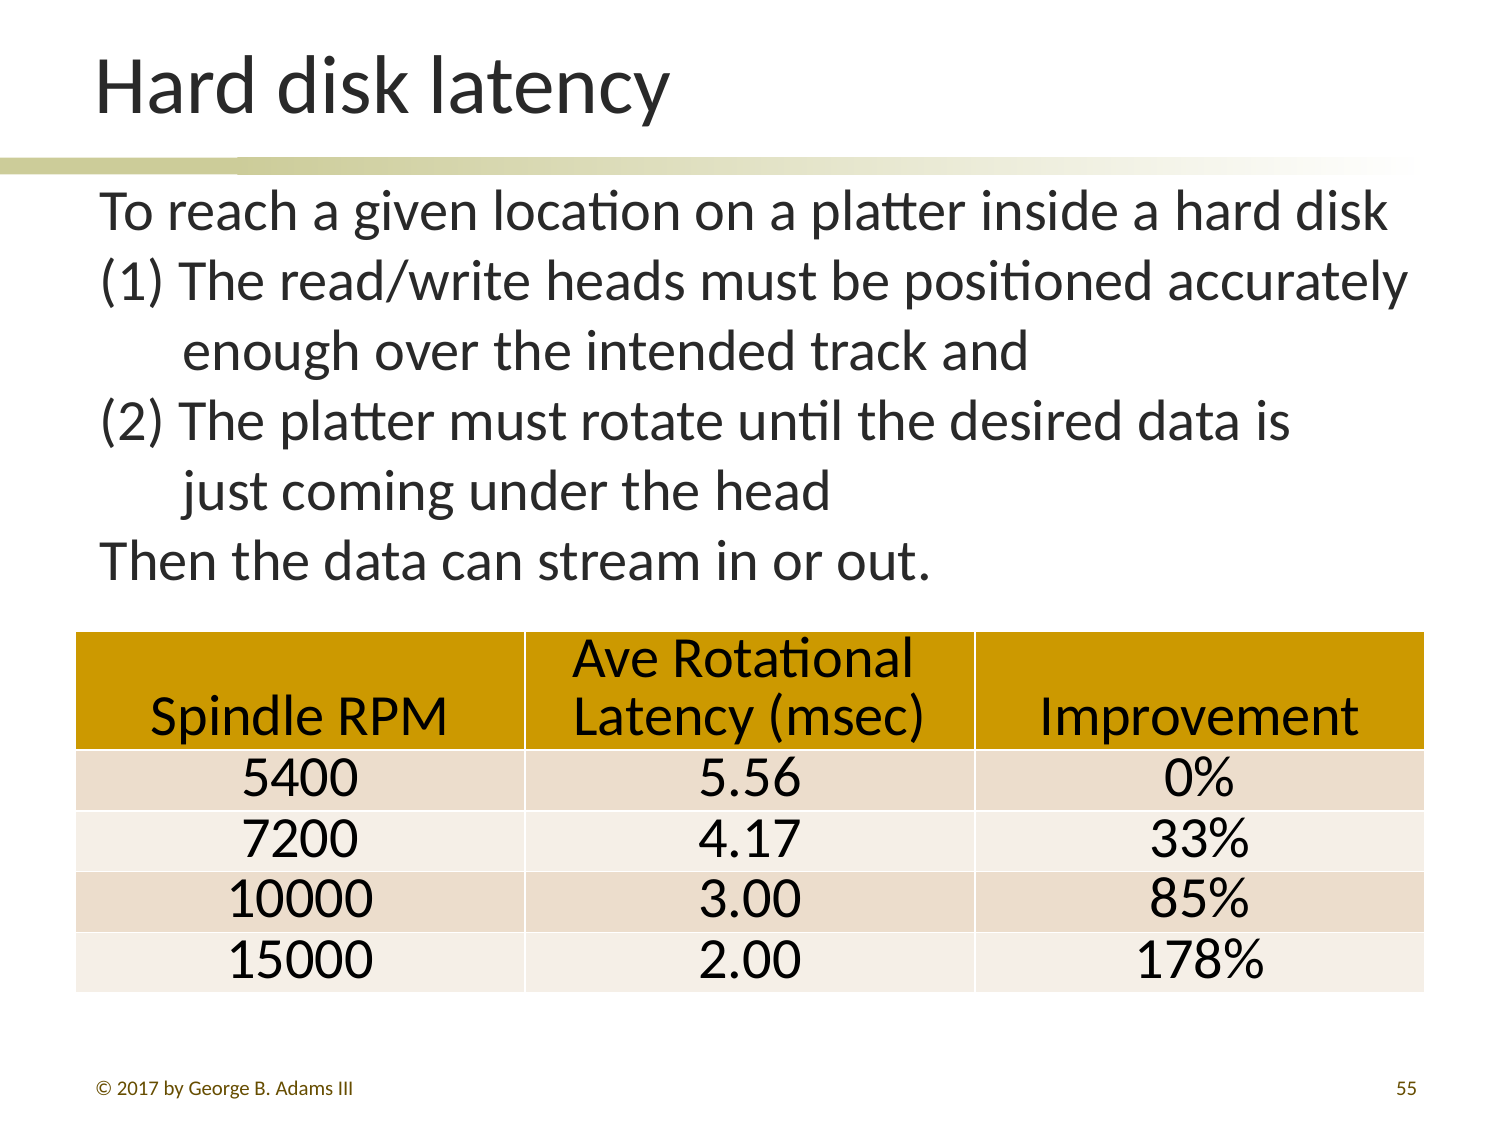

# Hard disk latency
To reach a given location on a platter inside a hard disk
 The read/write heads must be positioned accurately
  enough over the intended track and
 The platter must rotate until the desired data is
  just coming under the head
Then the data can stream in or out.
| Spindle RPM | Ave Rotational Latency (msec) | Improvement |
| --- | --- | --- |
| 5400 | 5.56 | 0% |
| 7200 | 4.17 | 33% |
| 10000 | 3.00 | 85% |
| 15000 | 2.00 | 178% |
© 2017 by George B. Adams III
55